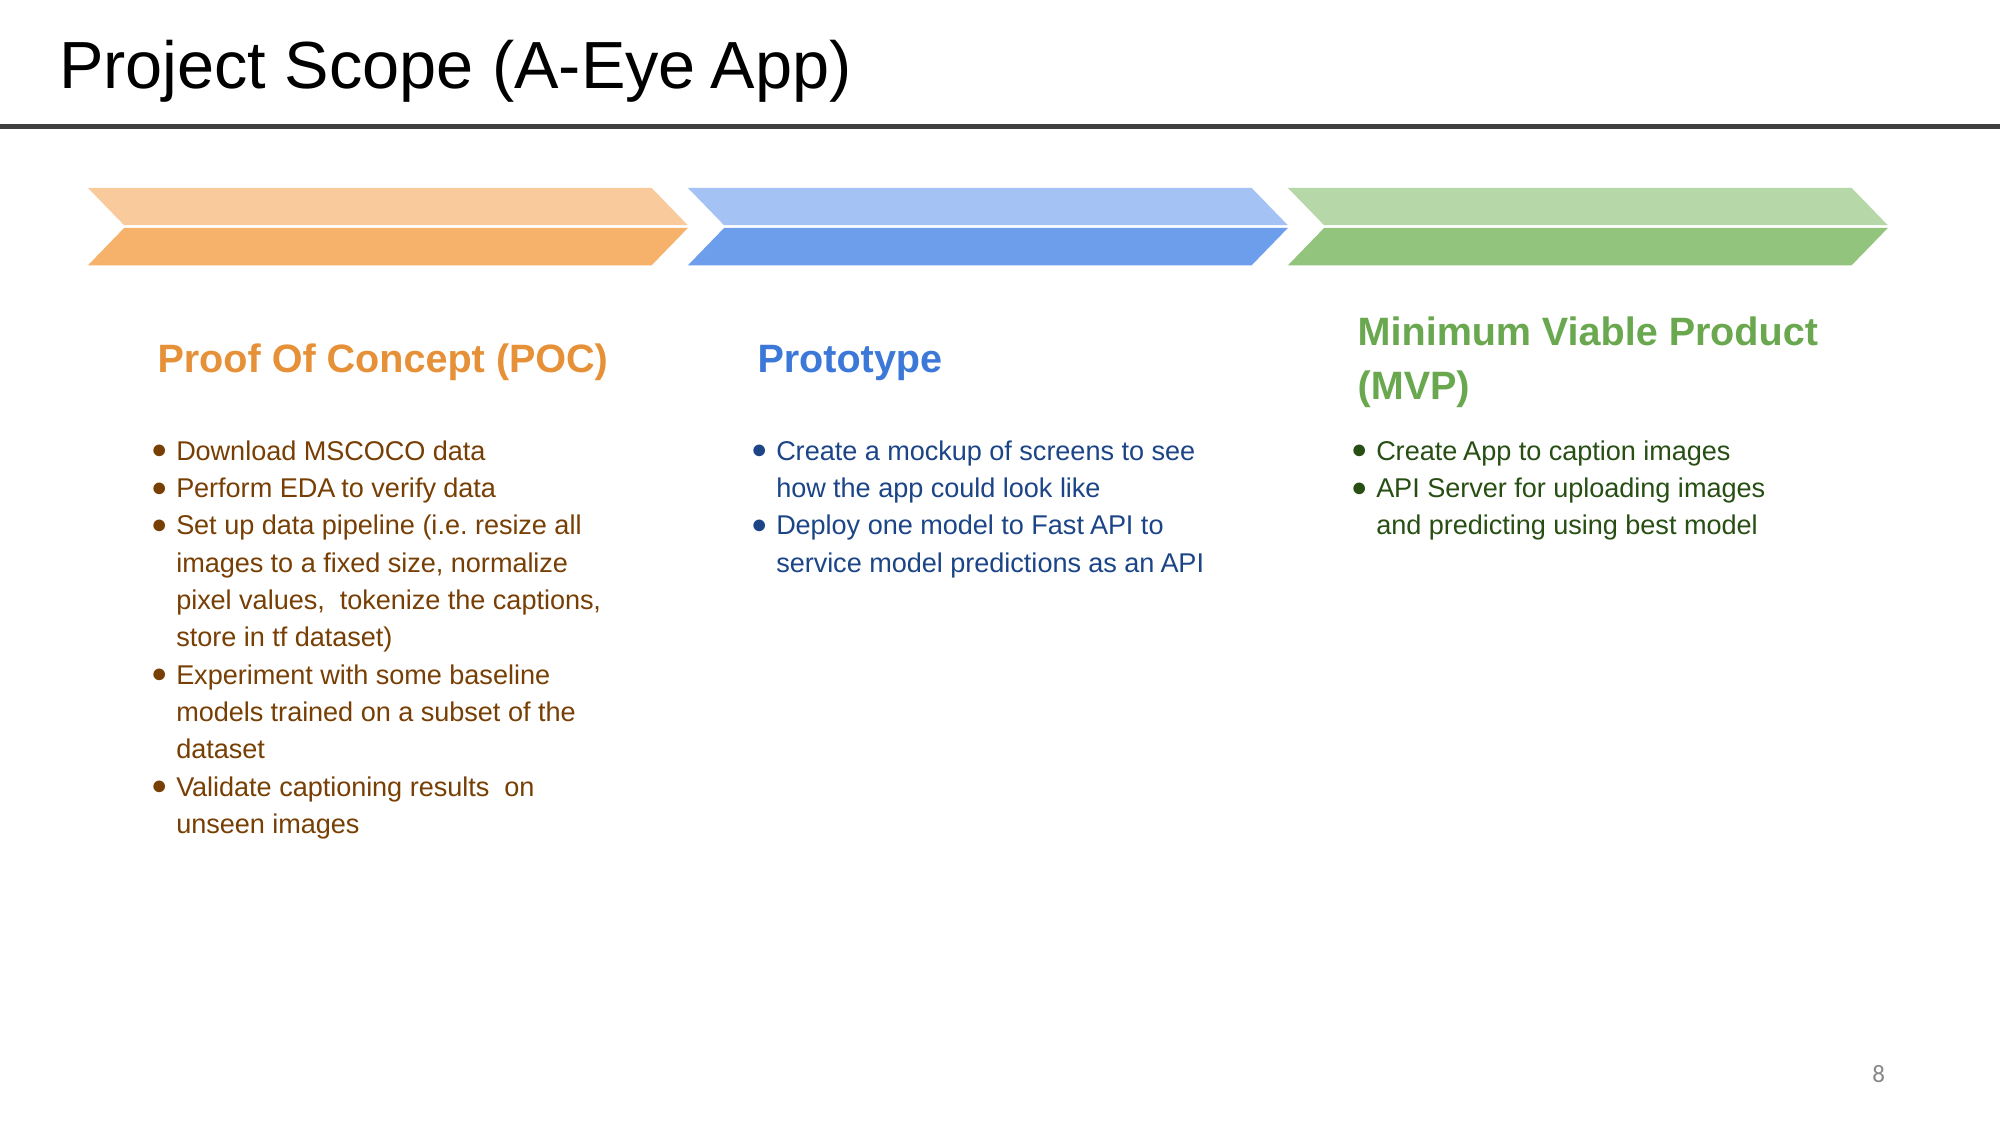

# Project Scope (A-Eye App)

Proof Of Concept (POC)
Download MSCOCO data
Perform EDA to verify data
Set up data pipeline (i.e. resize all images to a fixed size, normalize pixel values,  tokenize the captions, store in tf dataset)
Experiment with some baseline models trained on a subset of the dataset
Validate captioning results  on unseen images

Prototype
Create a mockup of screens to see how the app could look like
Deploy one model to Fast API to service model predictions as an API

Minimum Viable Product (MVP)
Create App to caption images
API Server for uploading images and predicting using best model

8